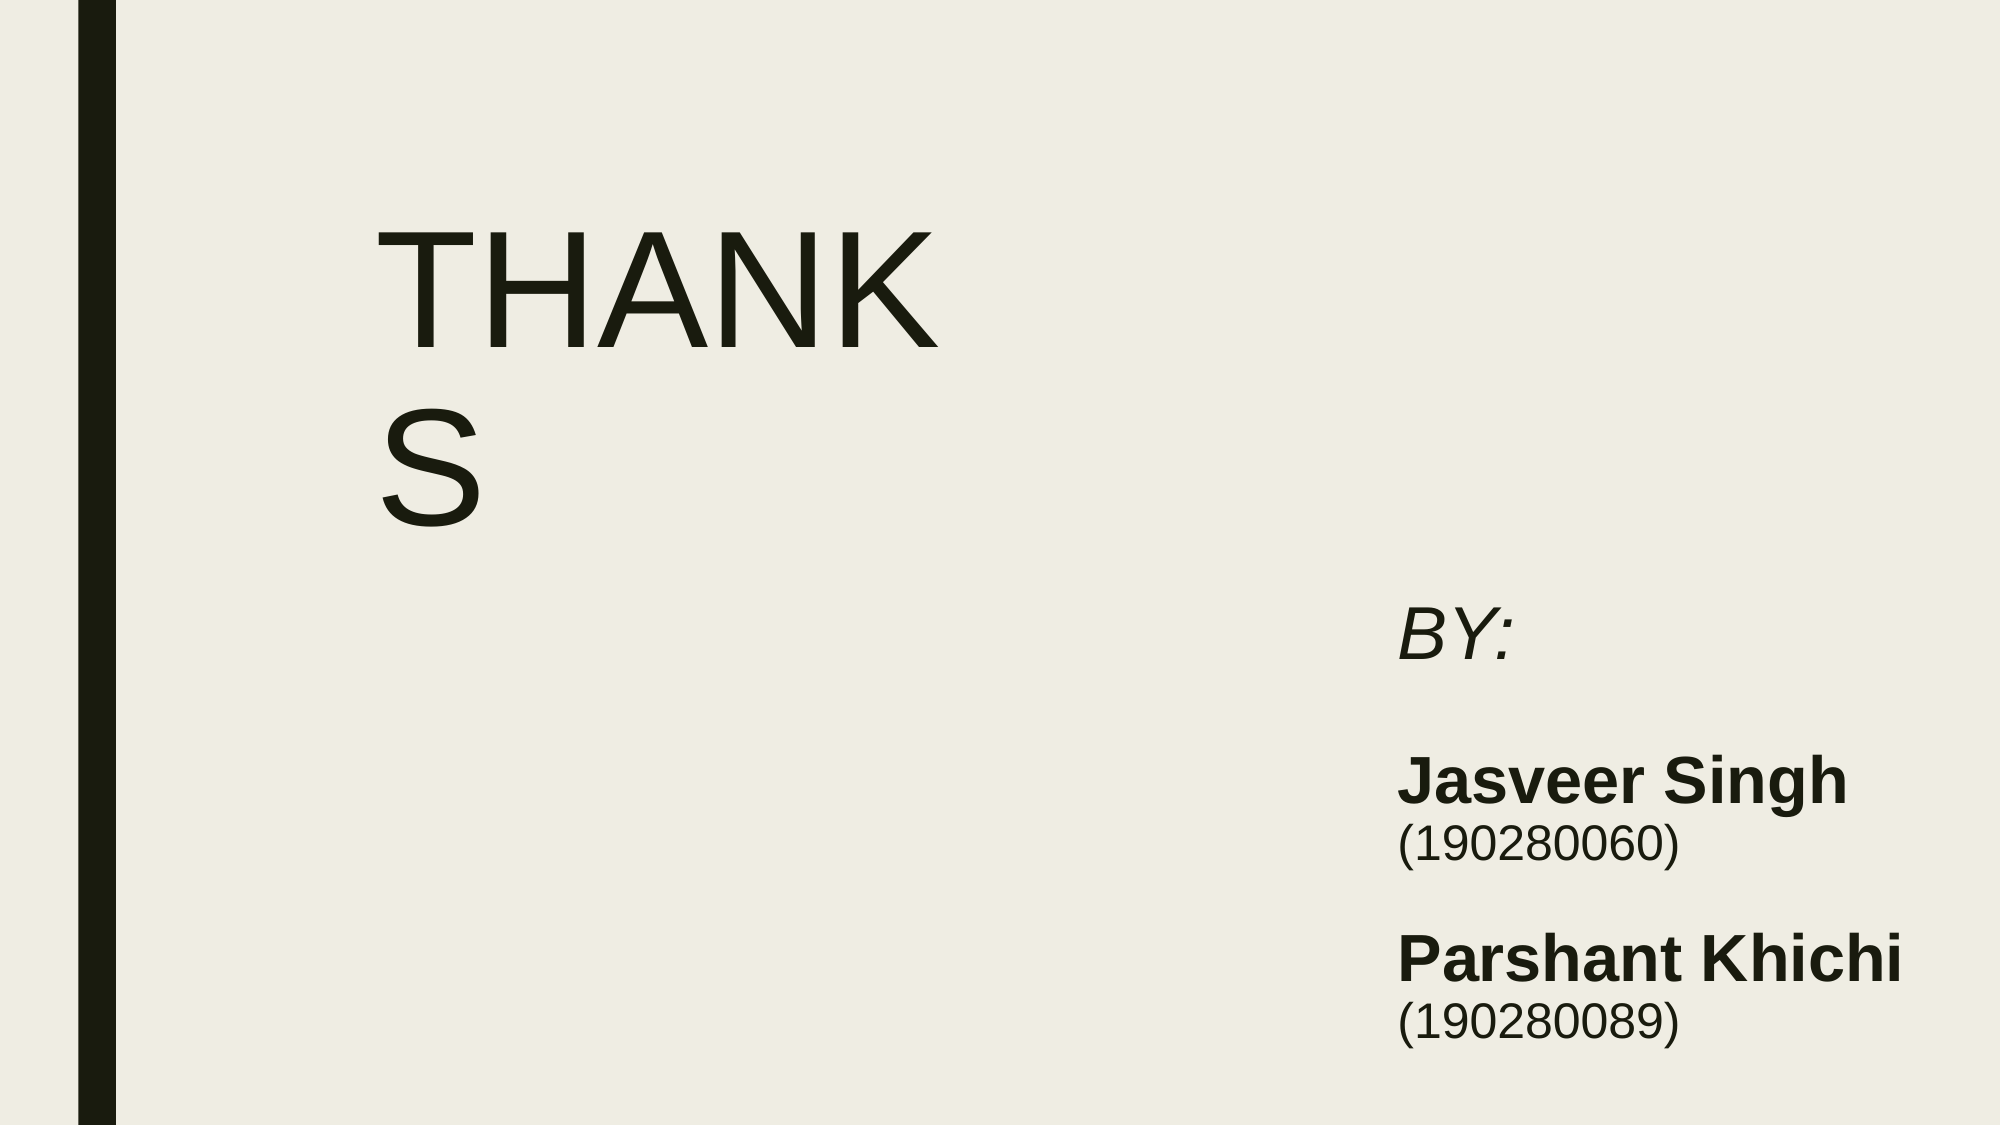

# THANKS
BY:

Jasveer Singh (190280060)

Parshant Khichi (190280089)